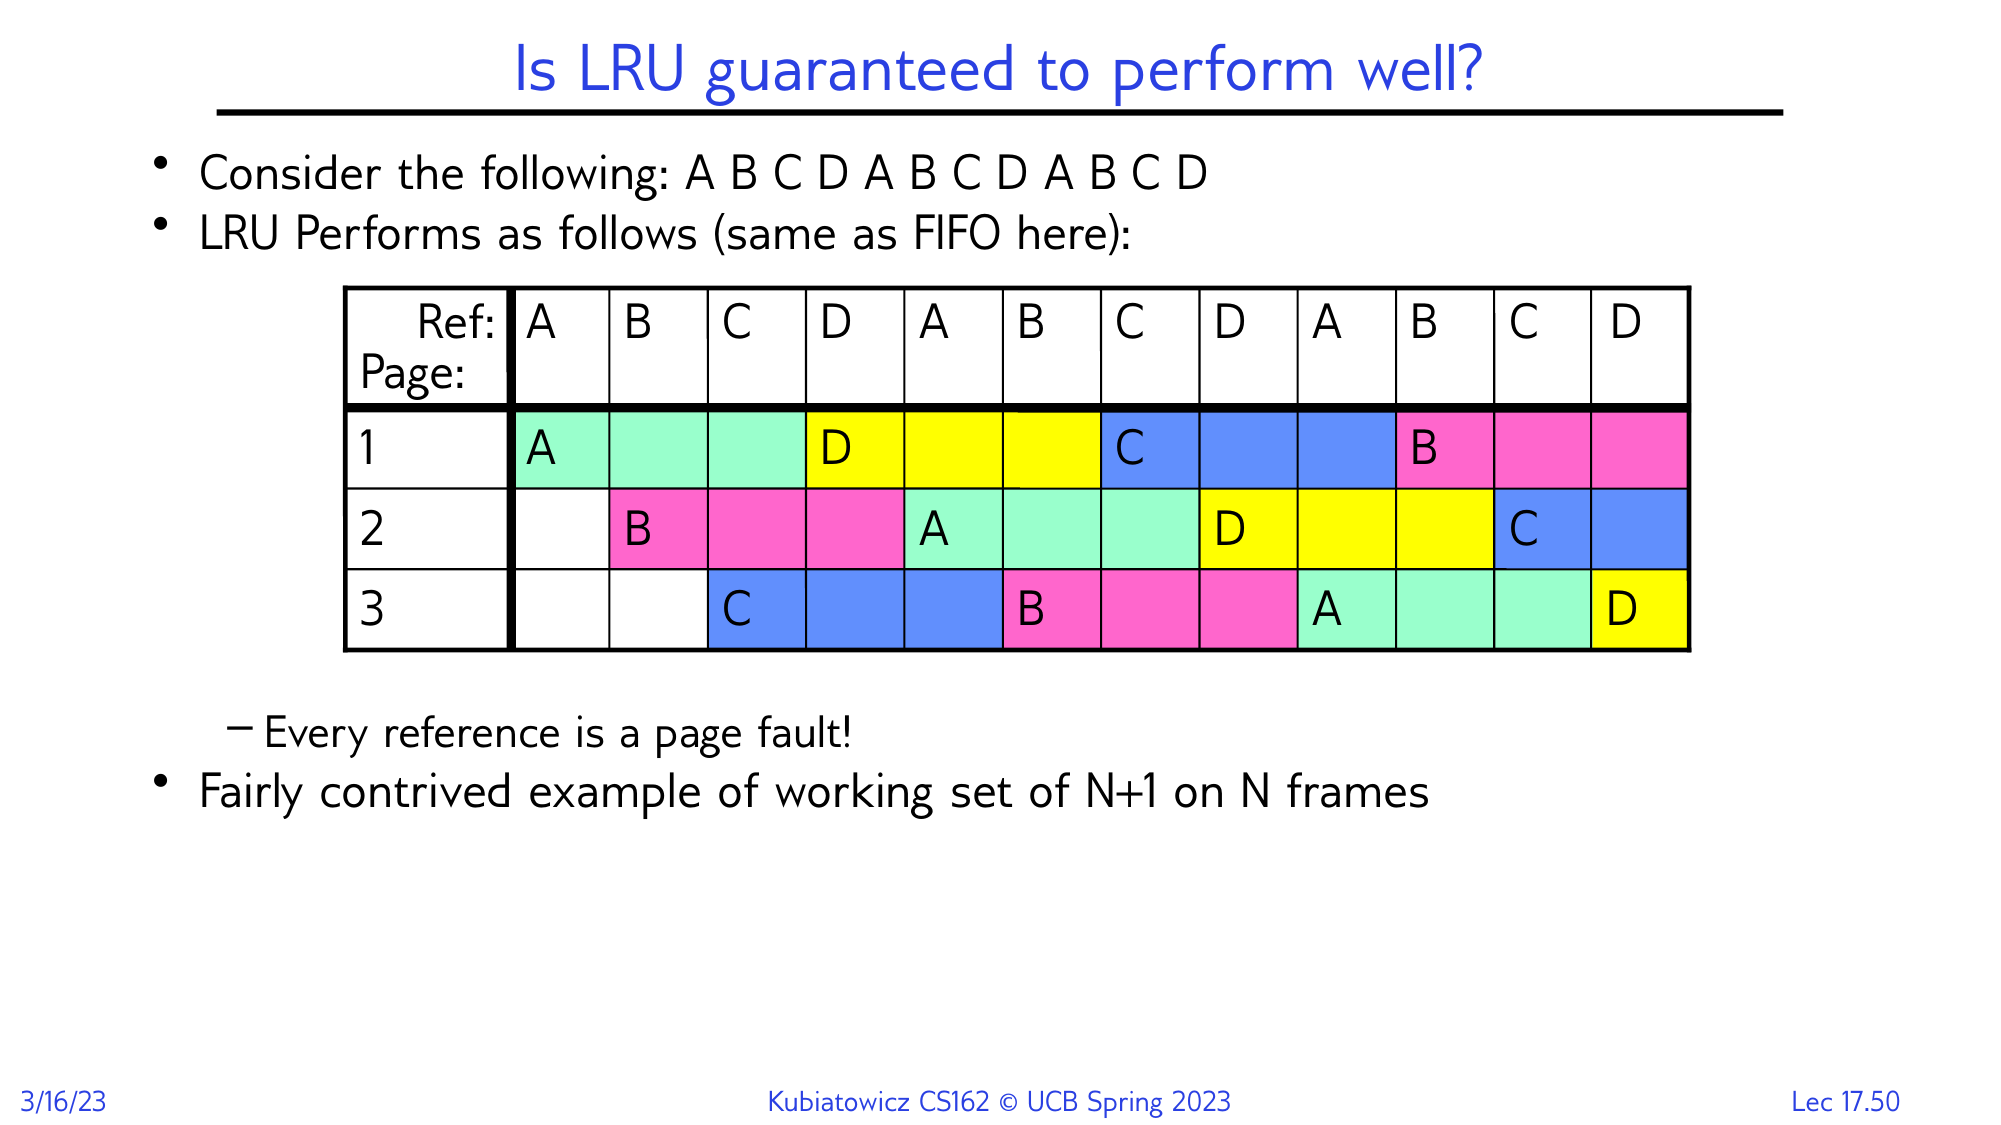

# Is LRU guaranteed to perform well?
Consider the following: A B C D A B C D A B C D
LRU Performs as follows (same as FIFO here):

Every reference is a page fault!
Fairly contrived example of working set of N+1 on N frames

A
B
C
D
A
B
C
D
A
B
C
D
Ref:
Page:

1

2

3
A

B

C
D

A

B
C

D

A
B

C

D